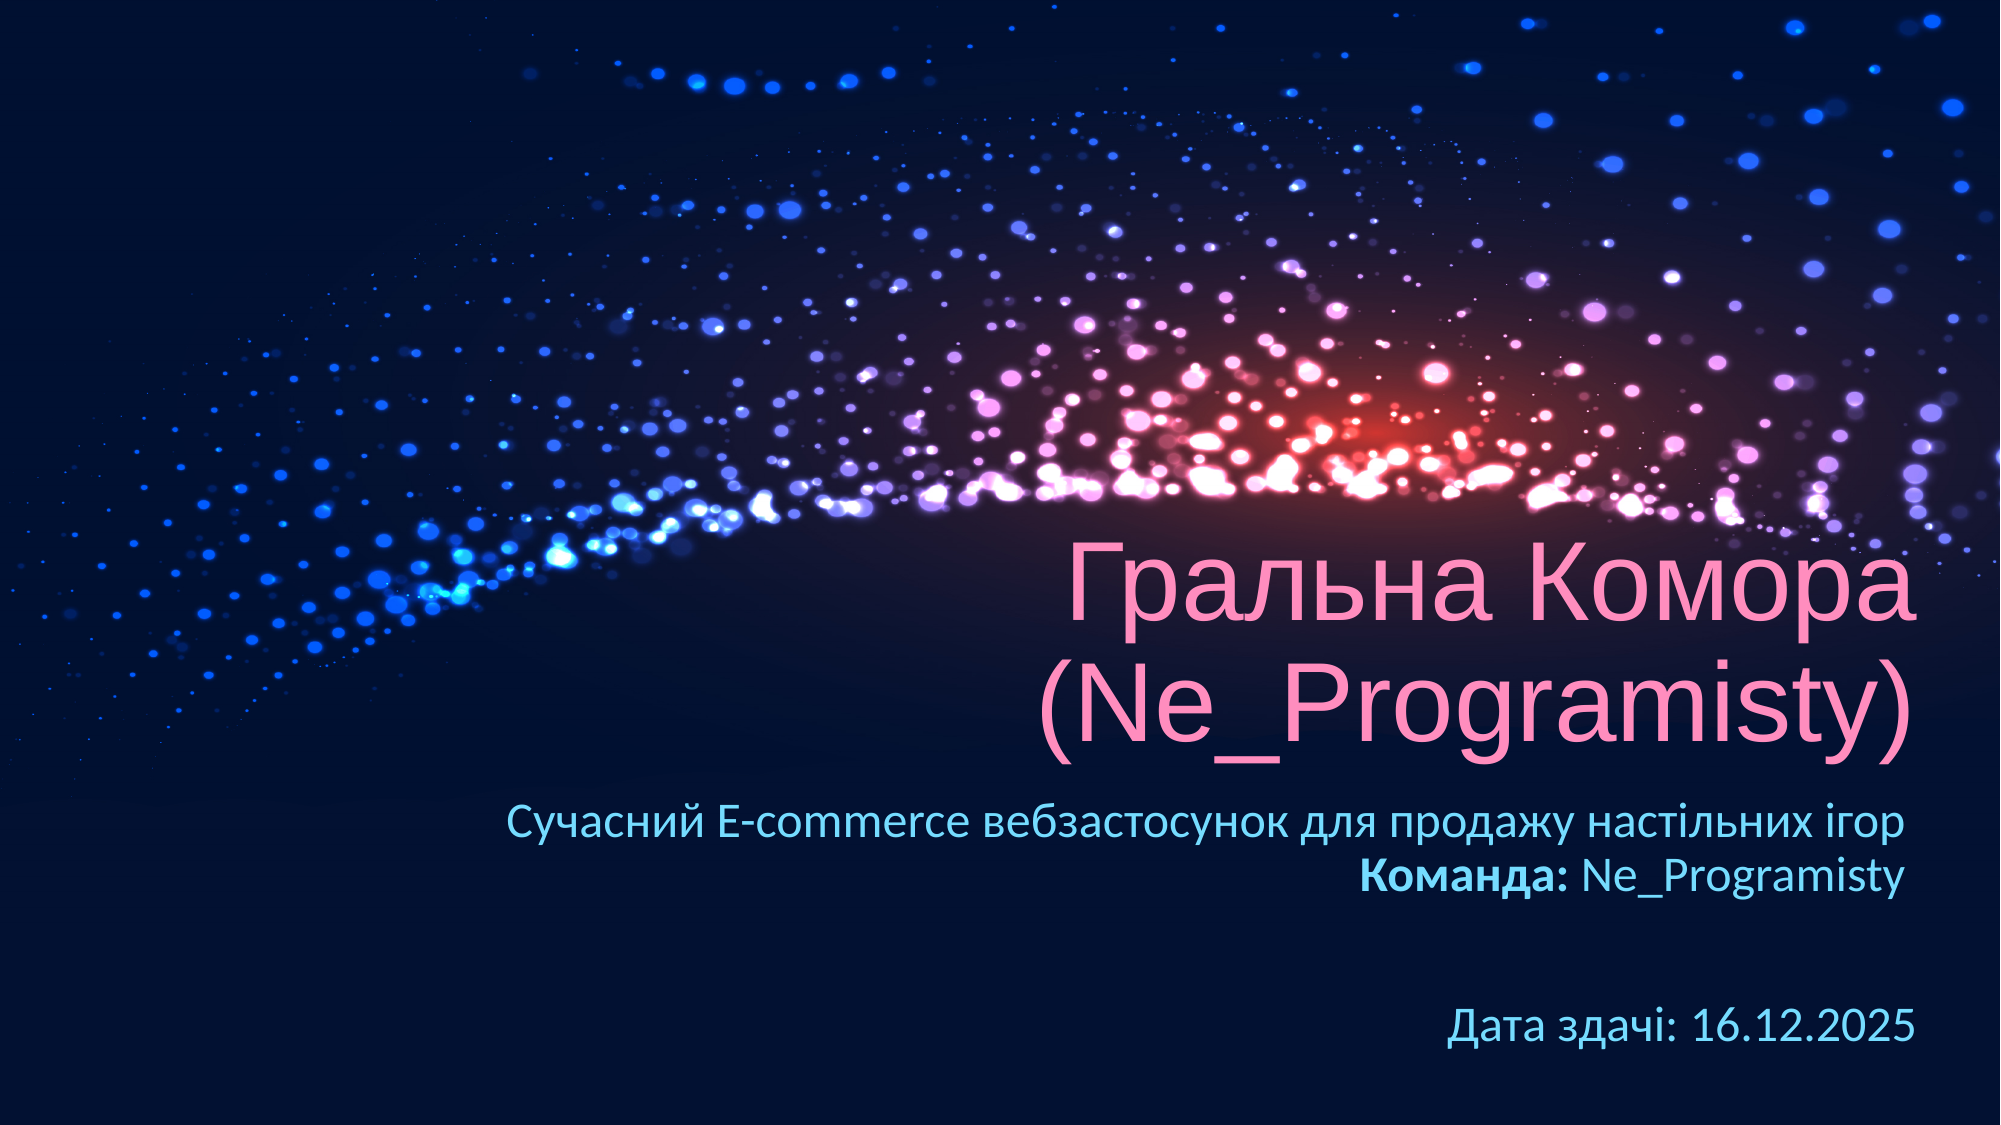

# Гральна Комора (Ne_Programisty)
Сучасний E-commerce вебзастосунок для продажу настільних ігор
Команда: Ne_Programisty

Дата здачі: 16.12.2025